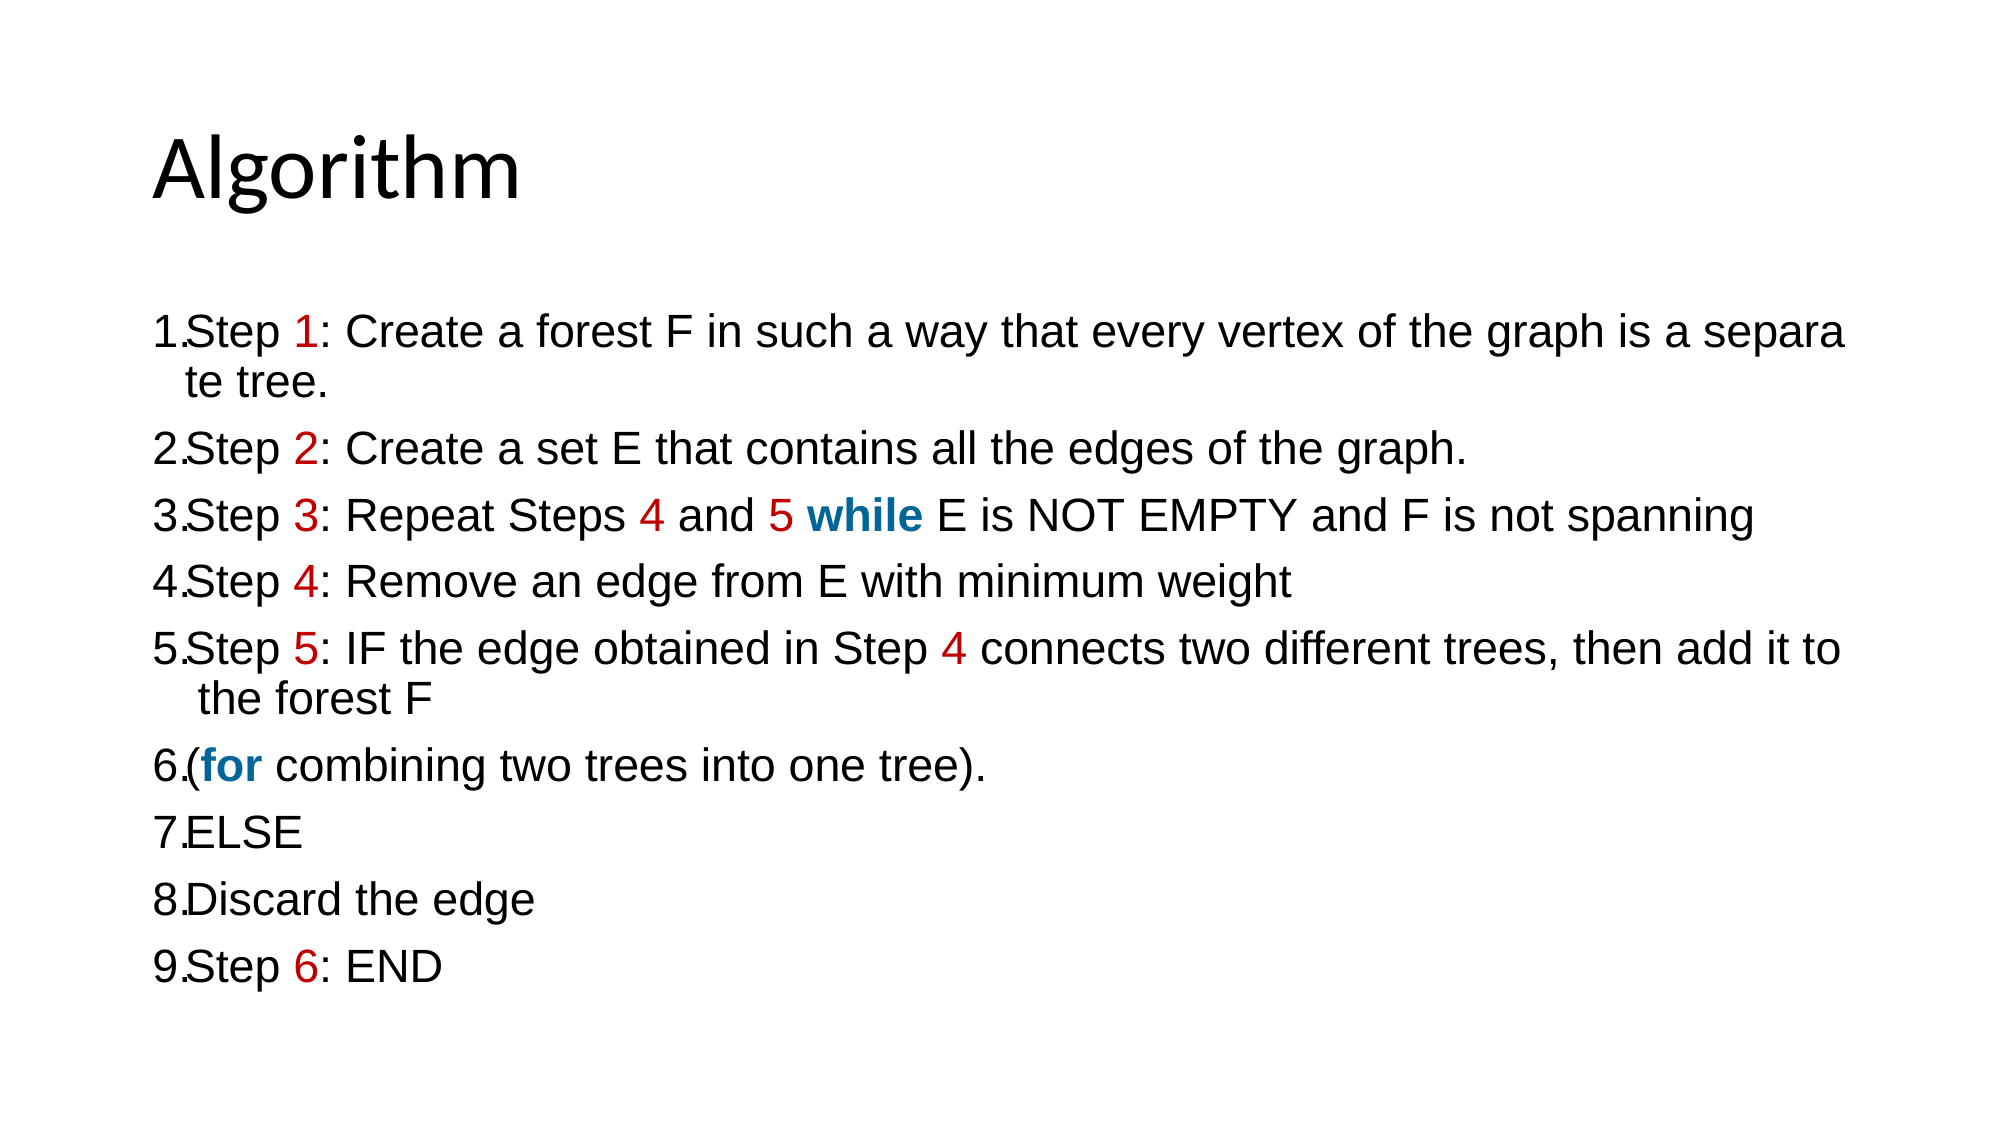

# Algorithm
Step 1: Create a forest F in such a way that every vertex of the graph is a separate tree.
Step 2: Create a set E that contains all the edges of the graph.
Step 3: Repeat Steps 4 and 5 while E is NOT EMPTY and F is not spanning
Step 4: Remove an edge from E with minimum weight
Step 5: IF the edge obtained in Step 4 connects two different trees, then add it to the forest F
(for combining two trees into one tree).
ELSE
Discard the edge
Step 6: END